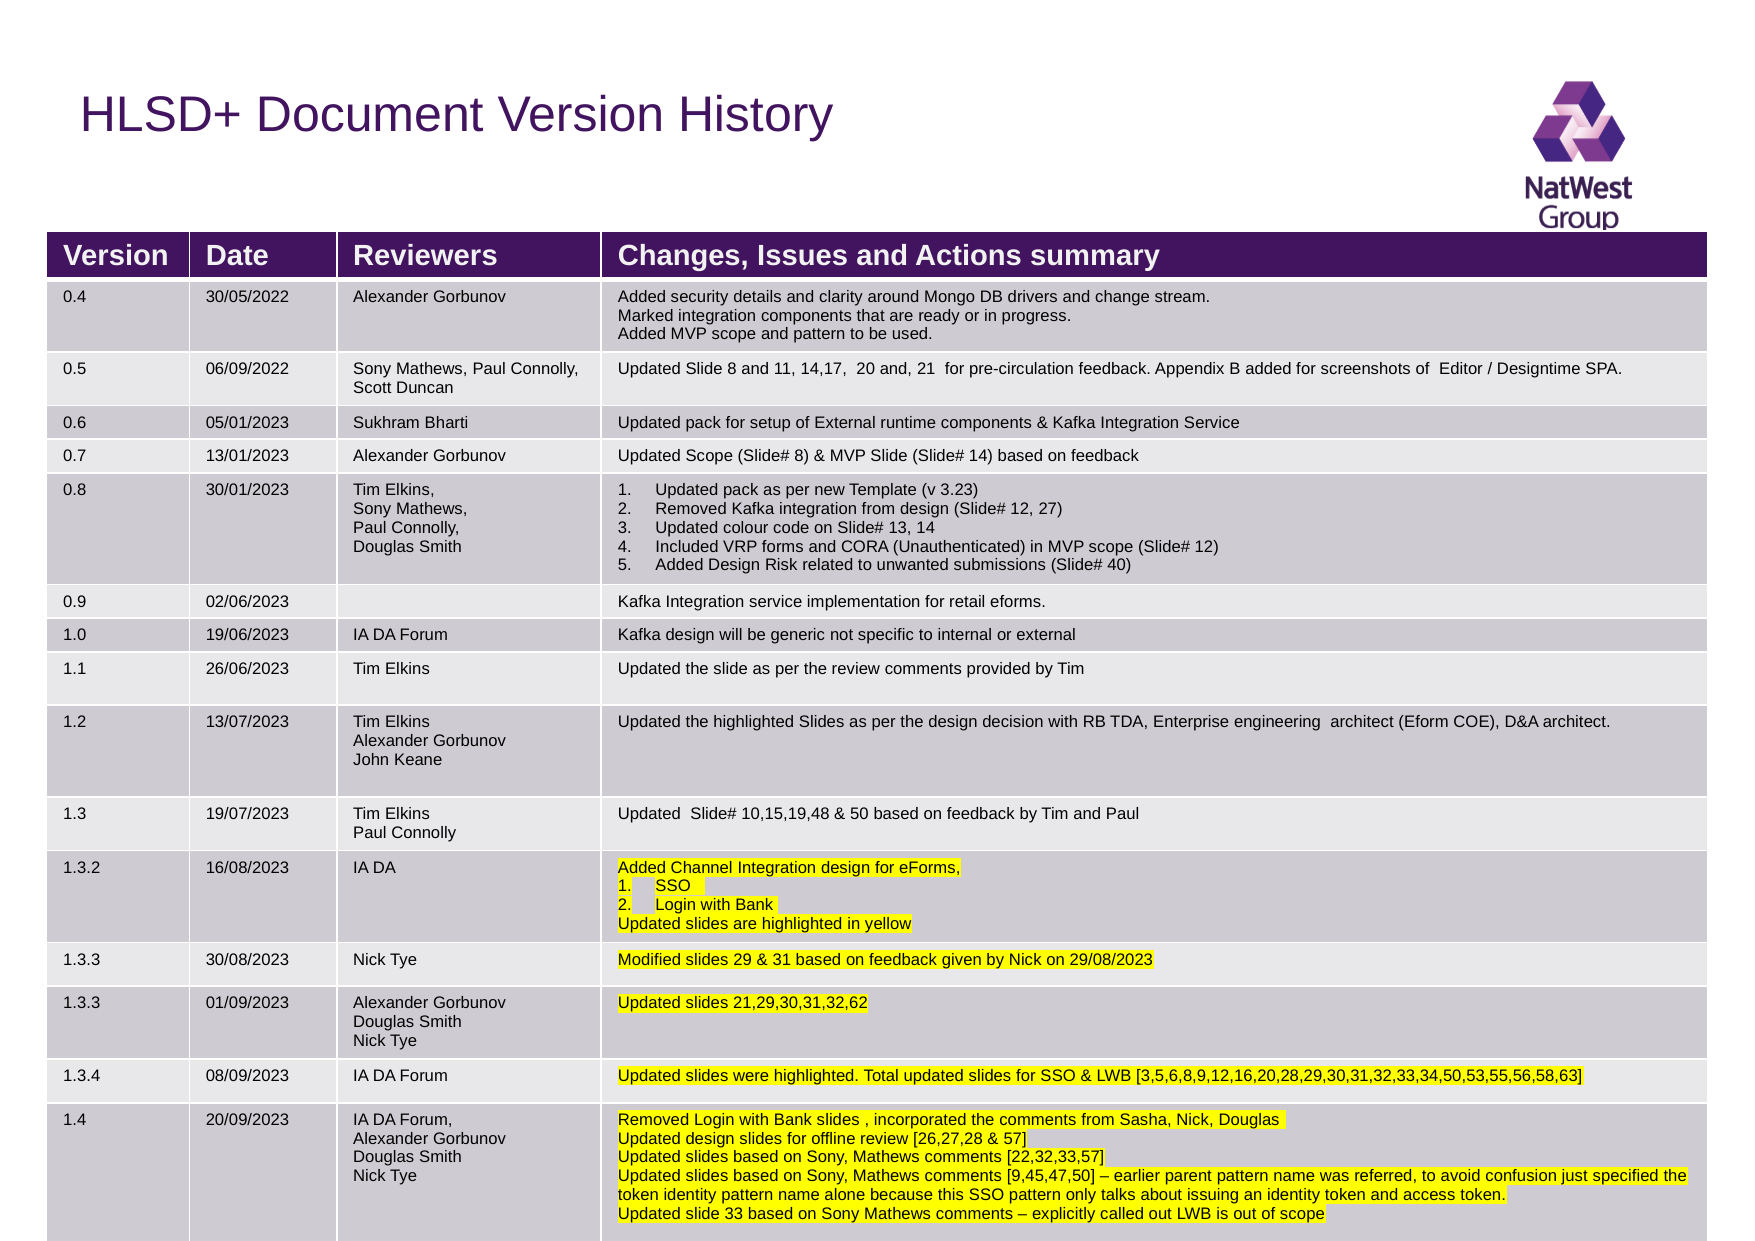

# HLSD+ Document Version History
| Version | Date | Reviewers | Changes, Issues and Actions summary |
| --- | --- | --- | --- |
| 0.4 | 30/05/2022 | Alexander Gorbunov | Added security details and clarity around Mongo DB drivers and change stream. Marked integration components that are ready or in progress. Added MVP scope and pattern to be used. |
| 0.5 | 06/09/2022 | Sony Mathews, Paul Connolly, Scott Duncan | Updated Slide 8 and 11, 14,17, 20 and, 21 for pre-circulation feedback. Appendix B added for screenshots of Editor / Designtime SPA. |
| 0.6 | 05/01/2023 | Sukhram Bharti | Updated pack for setup of External runtime components & Kafka Integration Service |
| 0.7 | 13/01/2023 | Alexander Gorbunov | Updated Scope (Slide# 8) & MVP Slide (Slide# 14) based on feedback |
| 0.8 | 30/01/2023 | Tim Elkins, Sony Mathews, Paul Connolly, Douglas Smith | Updated pack as per new Template (v 3.23) Removed Kafka integration from design (Slide# 12, 27) Updated colour code on Slide# 13, 14 Included VRP forms and CORA (Unauthenticated) in MVP scope (Slide# 12) Added Design Risk related to unwanted submissions (Slide# 40) |
| 0.9 | 02/06/2023 |  | Kafka Integration service implementation for retail eforms. |
| 1.0 | 19/06/2023 | IA DA Forum | Kafka design will be generic not specific to internal or external |
| 1.1 | 26/06/2023 | Tim Elkins | Updated the slide as per the review comments provided by Tim |
| 1.2 | 13/07/2023 | Tim Elkins Alexander Gorbunov John Keane | Updated the highlighted Slides as per the design decision with RB TDA, Enterprise engineering architect (Eform COE), D&A architect. |
| 1.3 | 19/07/2023 | Tim Elkins Paul Connolly | Updated Slide# 10,15,19,48 & 50 based on feedback by Tim and Paul |
| 1.3.2 | 16/08/2023 | IA DA | Added Channel Integration design for eForms, SSO Login with Bank Updated slides are highlighted in yellow |
| 1.3.3 | 30/08/2023 | Nick Tye | Modified slides 29 & 31 based on feedback given by Nick on 29/08/2023 |
| 1.3.3 | 01/09/2023 | Alexander Gorbunov Douglas Smith Nick Tye | Updated slides 21,29,30,31,32,62 |
| 1.3.4 | 08/09/2023 | IA DA Forum | Updated slides were highlighted. Total updated slides for SSO & LWB [3,5,6,8,9,12,16,20,28,29,30,31,32,33,34,50,53,55,56,58,63] |
| 1.4 | 20/09/2023 | IA DA Forum, Alexander Gorbunov Douglas Smith Nick Tye | Removed Login with Bank slides , incorporated the comments from Sasha, Nick, Douglas Updated design slides for offline review [26,27,28 & 57] Updated slides based on Sony, Mathews comments [22,32,33,57] Updated slides based on Sony, Mathews comments [9,45,47,50] – earlier parent pattern name was referred, to avoid confusion just specified the token identity pattern name alone because this SSO pattern only talks about issuing an identity token and access token. Updated slide 33 based on Sony Mathews comments – explicitly called out LWB is out of scope |
5